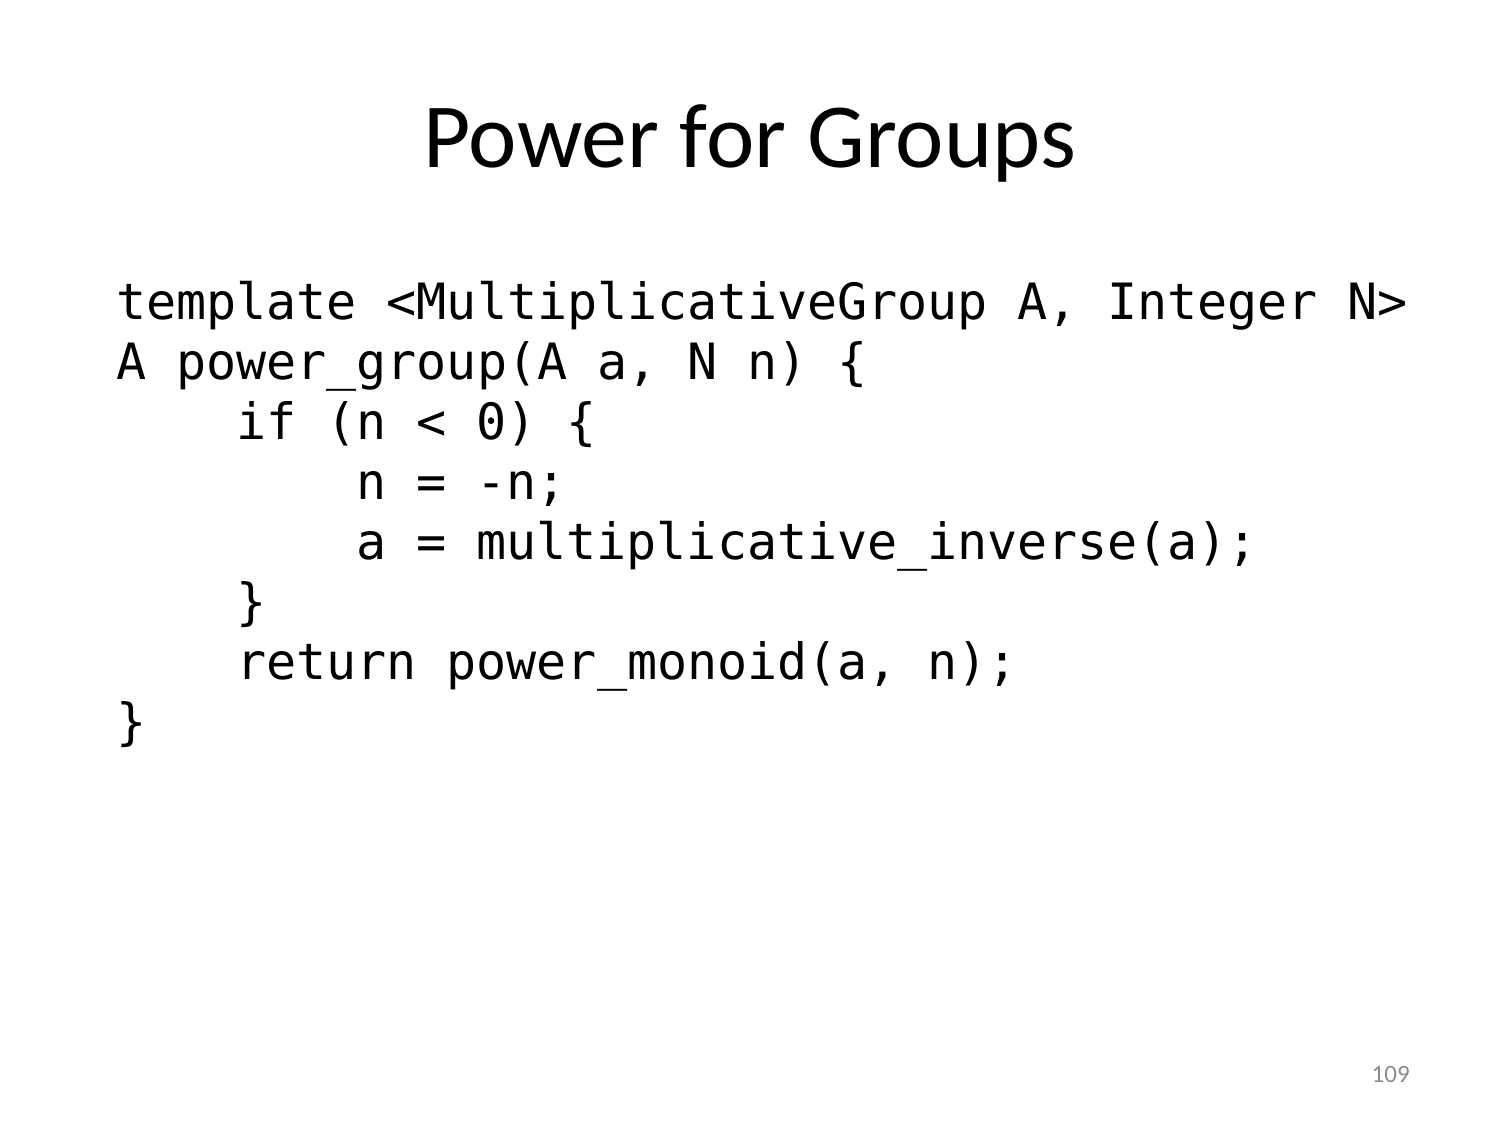

# Power for Groups
template <MultiplicativeGroup A, Integer N>
A power_group(A a, N n) {
    if (n < 0) {
        n = -n;
        a = multiplicative_inverse(a);
    }
    return power_monoid(a, n);
}

109